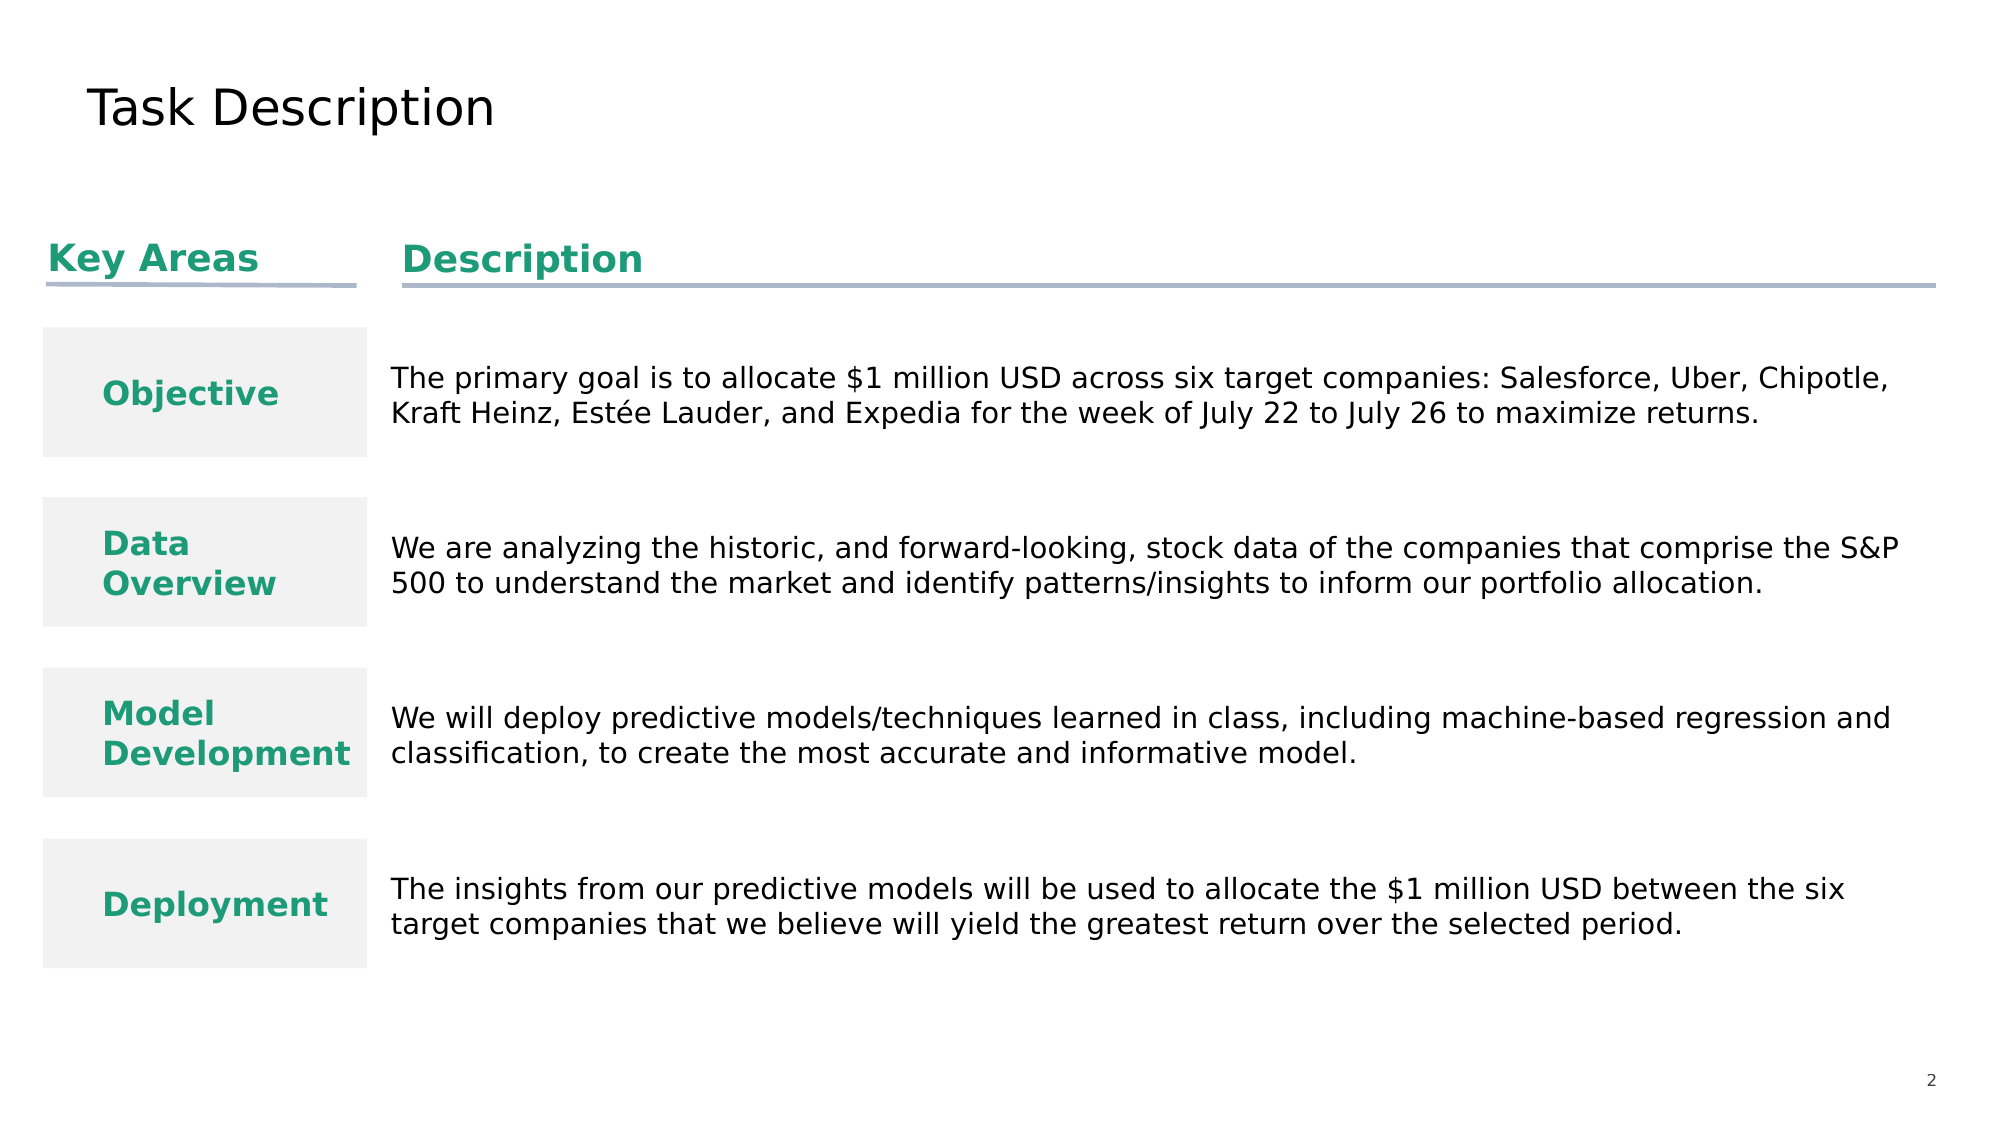

Task Description
Key Areas
Description
Objective
The primary goal is to allocate $1 million USD across six target companies: Salesforce, Uber, Chipotle, Kraft Heinz, Estée Lauder, and Expedia for the week of July 22 to July 26 to maximize returns.
Data Overview
We are analyzing the historic, and forward-looking, stock data of the companies that comprise the S&P 500 to understand the market and identify patterns/insights to inform our portfolio allocation.
Model Development
We will deploy predictive models/techniques learned in class, including machine-based regression and classification, to create the most accurate and informative model.
Deployment
The insights from our predictive models will be used to allocate the $1 million USD between the six target companies that we believe will yield the greatest return over the selected period.